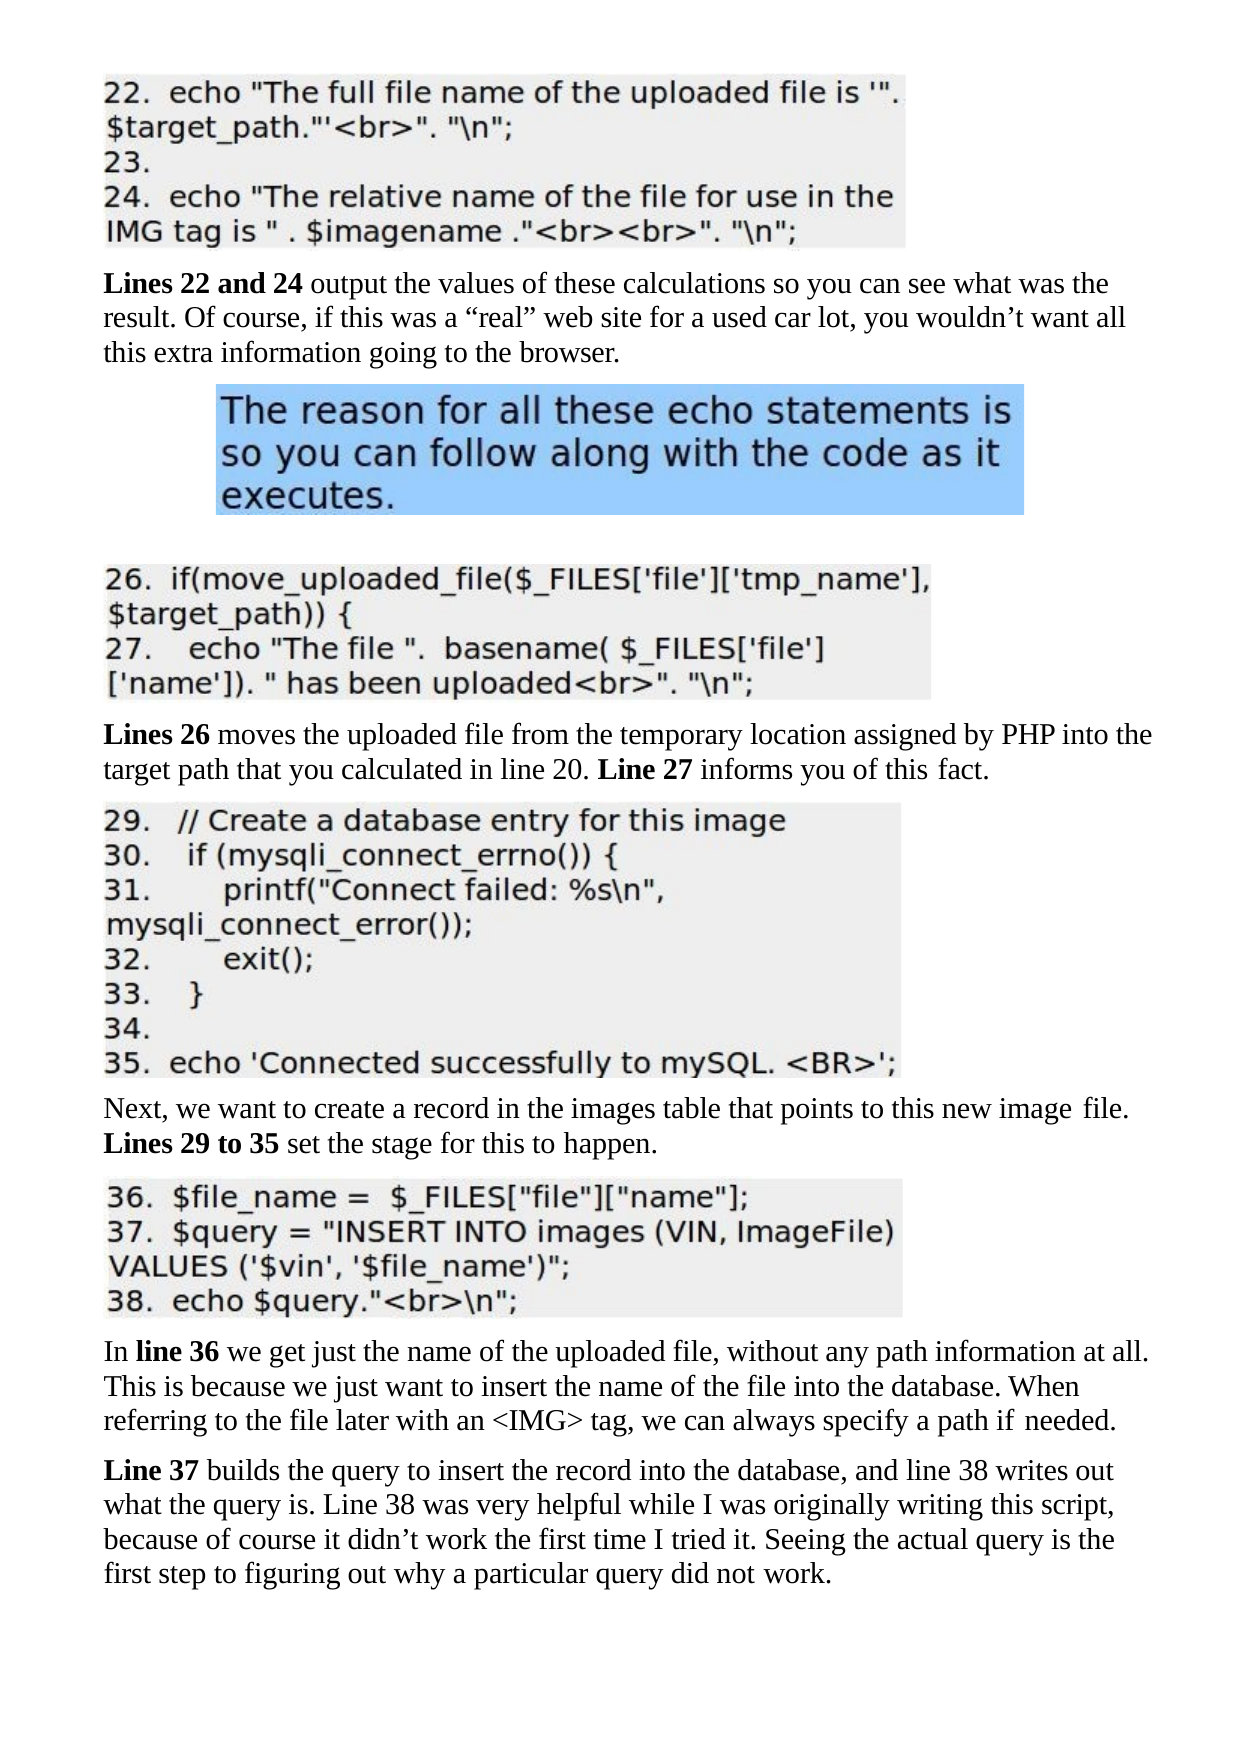

Lines 22 and 24 output the values of these calculations so you can see what was the  result. Of course, if this was a “real” web site for a used car lot, you wouldn’t want all  this extra information going to the browser.

Lines 26 moves the uploaded file from the temporary location assigned by PHP into the  target path that you calculated in line 20. Line 27 informs you of this fact.

Next, we want to create a record in the images table that points to this new image file.
Lines 29 to 35 set the stage for this to happen.

In line 36 we get just the name of the uploaded file, without any path information at all.  This is because we just want to insert the name of the file into the database. When  referring to the file later with an <IMG> tag, we can always specify a path if needed.
Line 37 builds the query to insert the record into the database, and line 38 writes out  what the query is. Line 38 was very helpful while I was originally writing this script,  because of course it didn’t work the first time I tried it. Seeing the actual query is the  first step to figuring out why a particular query did not work.